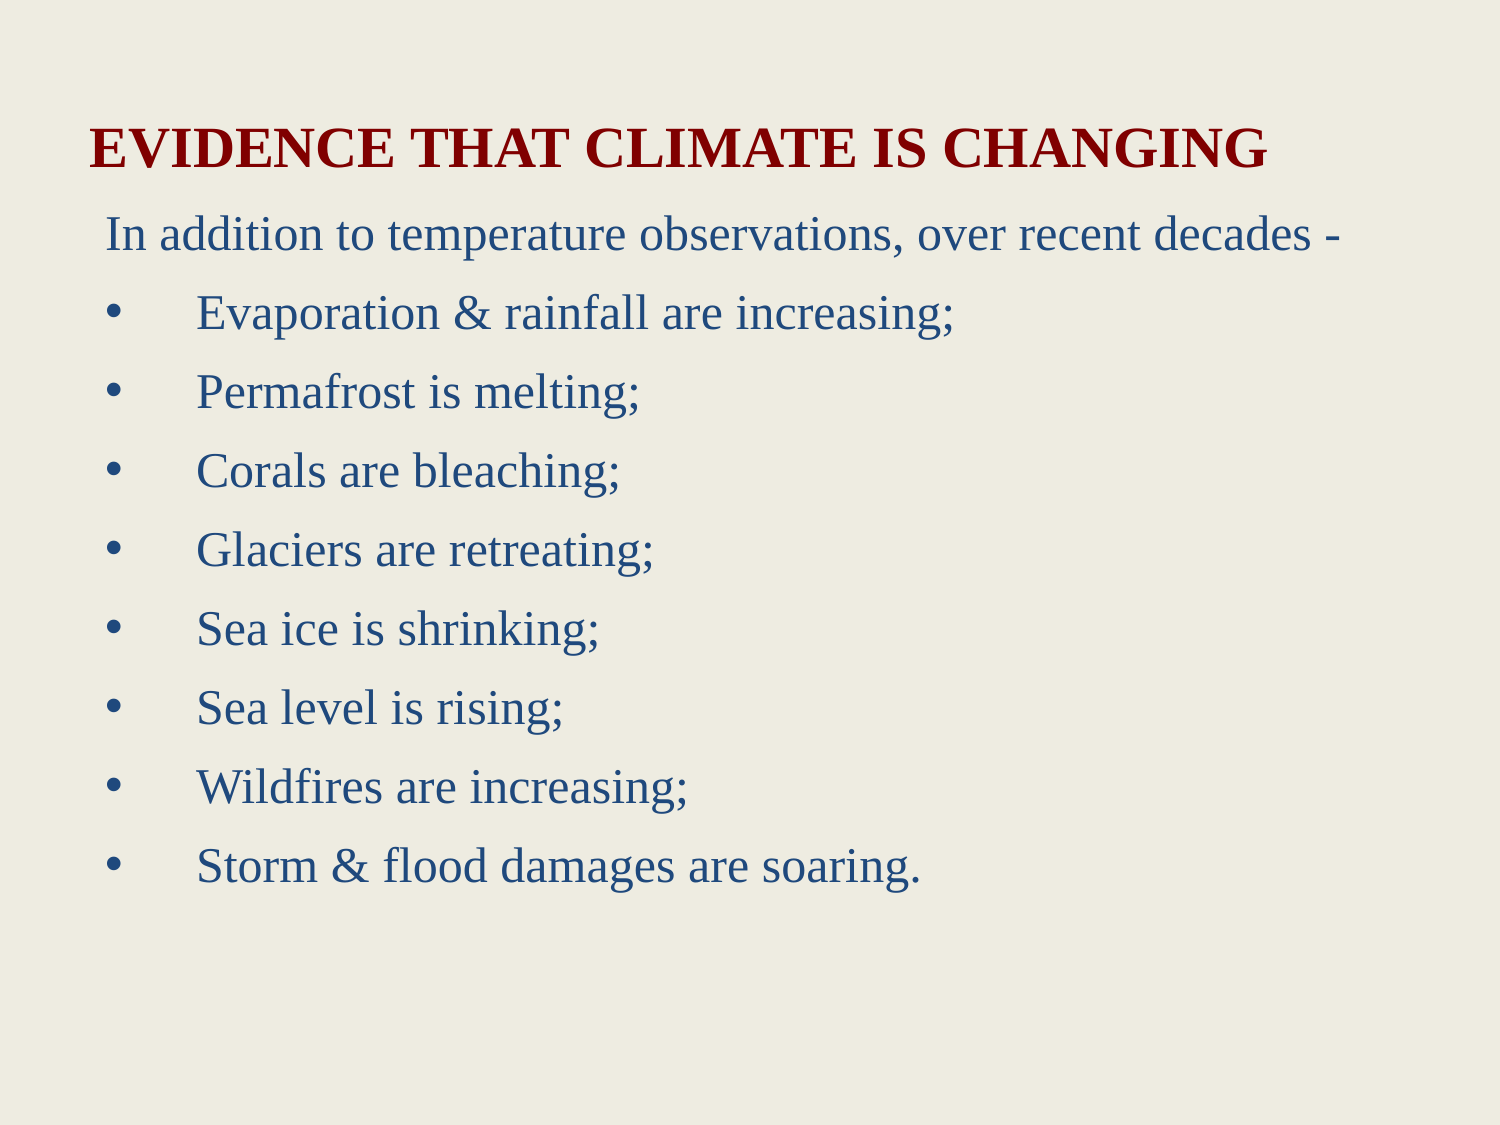

EVIDENCE THAT CLIMATE IS CHANGING
In addition to temperature observations, over recent decades -
   Evaporation & rainfall are increasing;
   Permafrost is melting;
   Corals are bleaching;
   Glaciers are retreating;
   Sea ice is shrinking;
   Sea level is rising;
   Wildfires are increasing;
   Storm & flood damages are soaring.